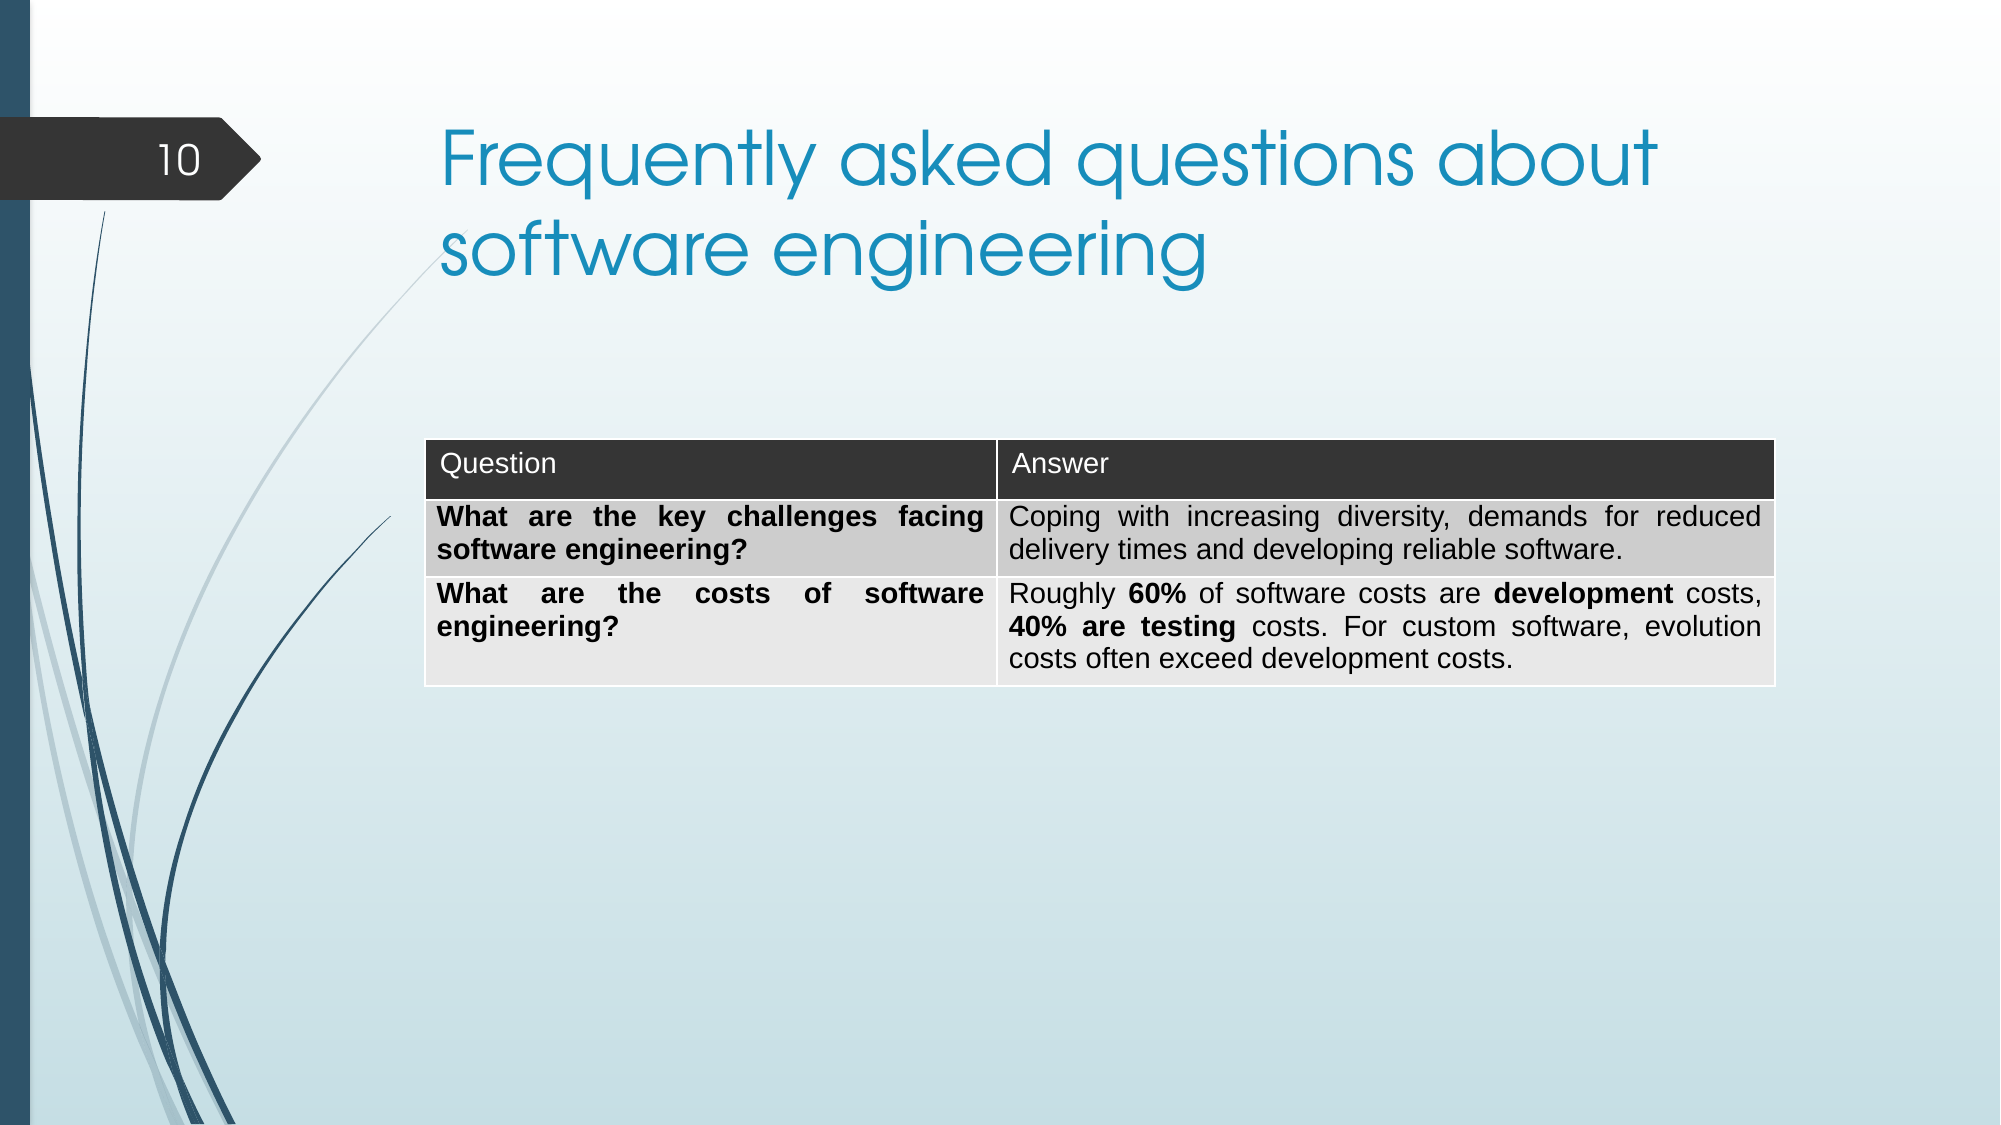

# Frequently asked questions about software engineering
10
| Question | Answer |
| --- | --- |
| What are the key challenges facing software engineering? | Coping with increasing diversity, demands for reduced delivery times and developing reliable software. |
| What are the costs of software engineering? | Roughly 60% of software costs are development costs, 40% are testing costs. For custom software, evolution costs often exceed development costs. |